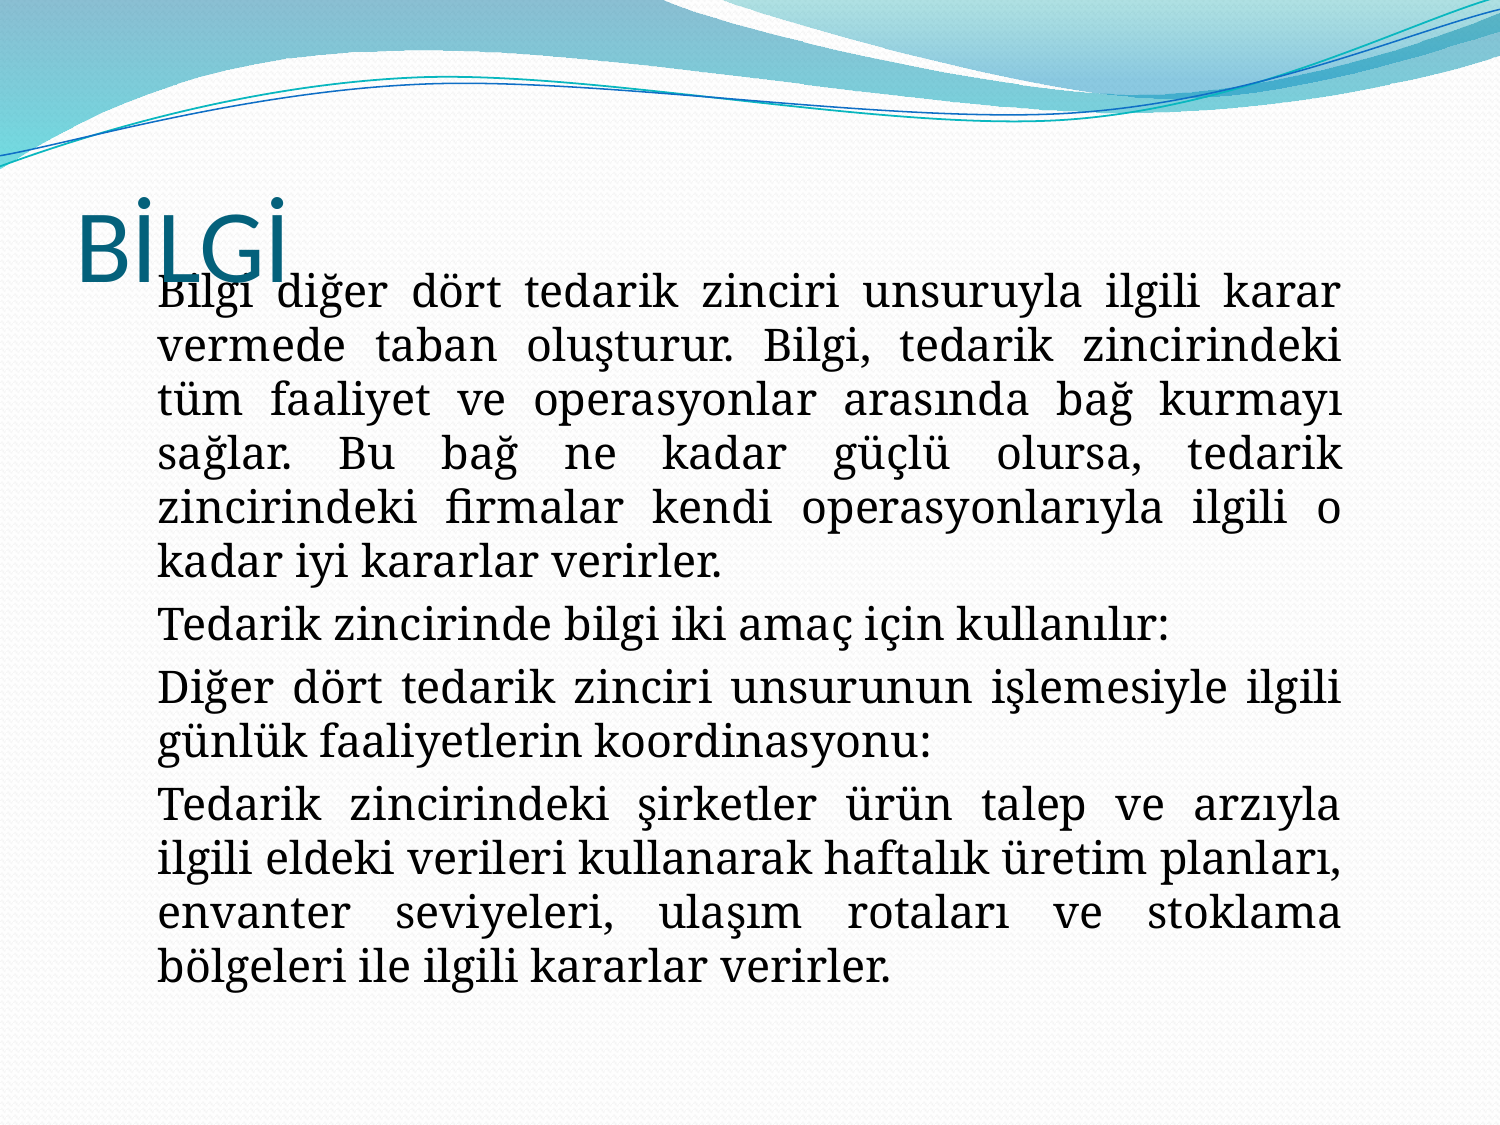

# BİLGİ
Bilgi diğer dört tedarik zinciri unsuruyla ilgili karar vermede taban oluşturur. Bilgi, tedarik zincirindeki tüm faaliyet ve operasyonlar arasında bağ kurmayı sağlar. Bu bağ ne kadar güçlü olursa, tedarik zincirindeki firmalar kendi operasyonlarıyla ilgili o kadar iyi kararlar verirler.
Tedarik zincirinde bilgi iki amaç için kullanılır:
Diğer dört tedarik zinciri unsurunun işlemesiyle ilgili günlük faaliyetlerin koordinasyonu:
Tedarik zincirindeki şirketler ürün talep ve arzıyla ilgili eldeki verileri kullanarak haftalık üretim planları, envanter seviyeleri, ulaşım rotaları ve stoklama bölgeleri ile ilgili kararlar verirler.